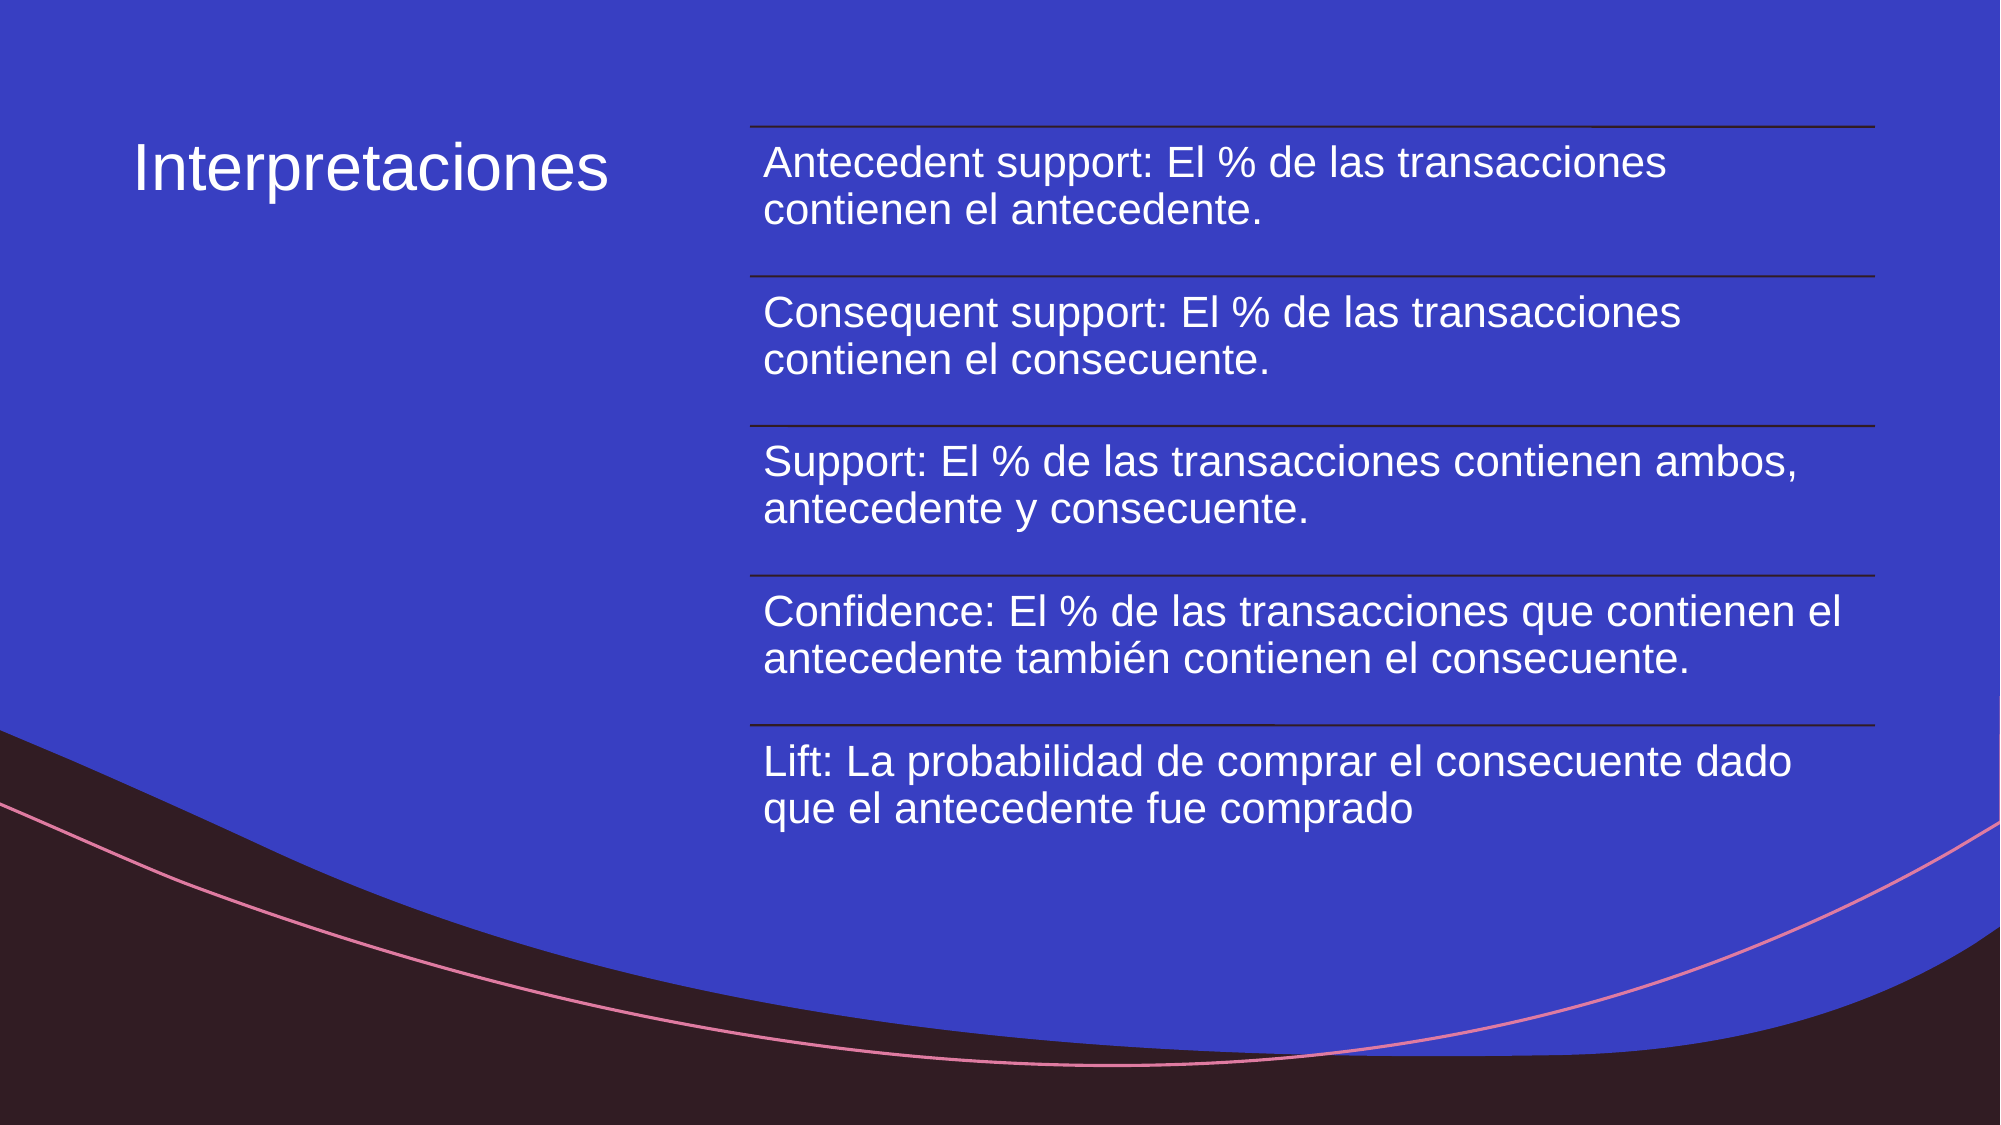

# Interpretaciones
Antecedent support: El % de las transacciones contienen el antecedente.
Consequent support: El % de las transacciones contienen el consecuente.
Support: El % de las transacciones contienen ambos, antecedente y consecuente.
Confidence: El % de las transacciones que contienen el antecedente también contienen el consecuente.
Lift: La probabilidad de comprar el consecuente dado que el antecedente fue comprado